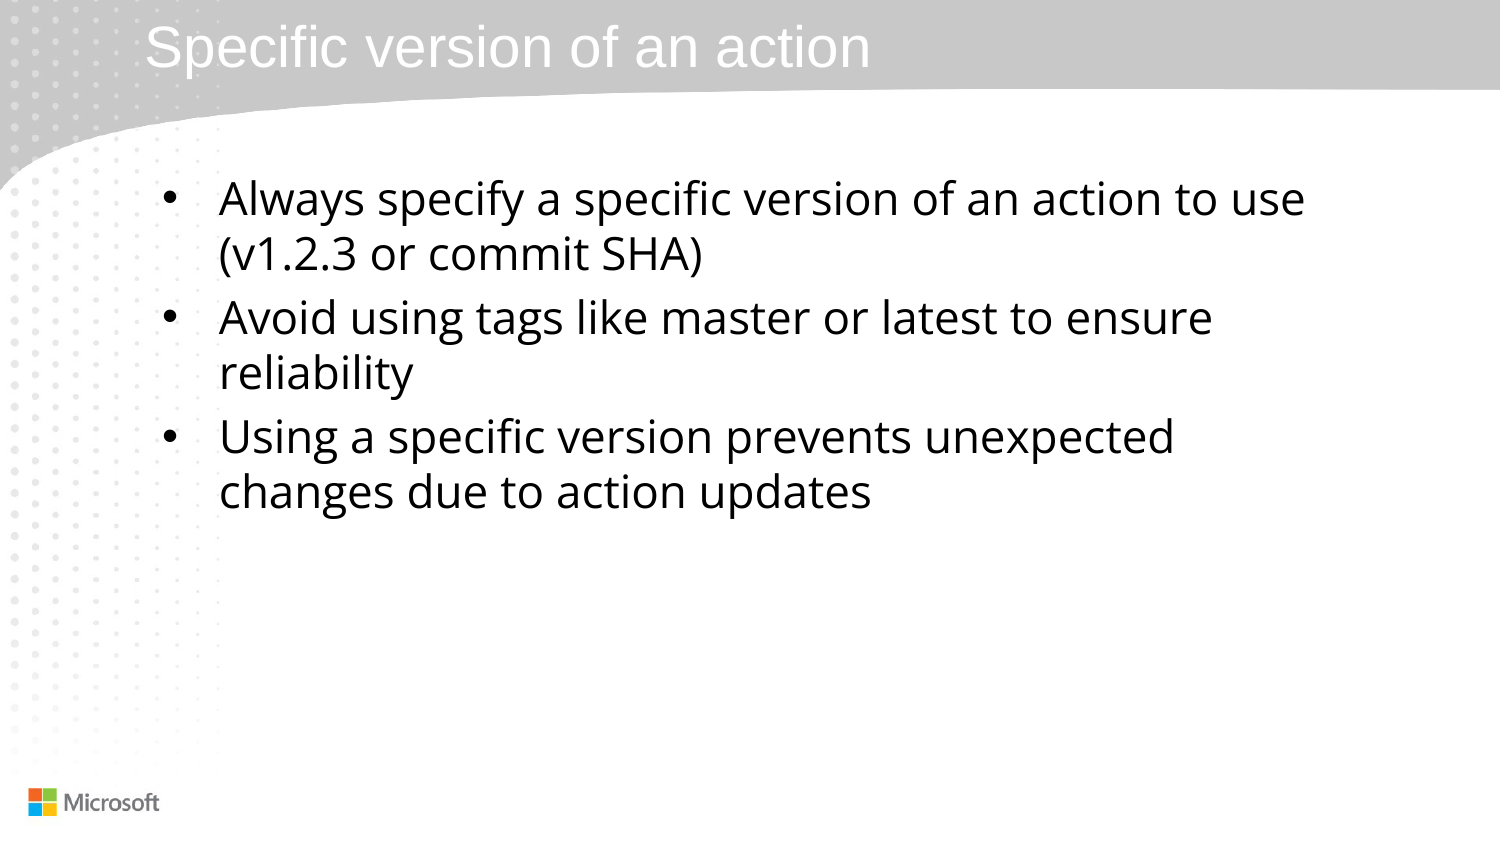

# Specific version of an action
Always specify a specific version of an action to use (v1.2.3 or commit SHA)
Avoid using tags like master or latest to ensure reliability
Using a specific version prevents unexpected changes due to action updates